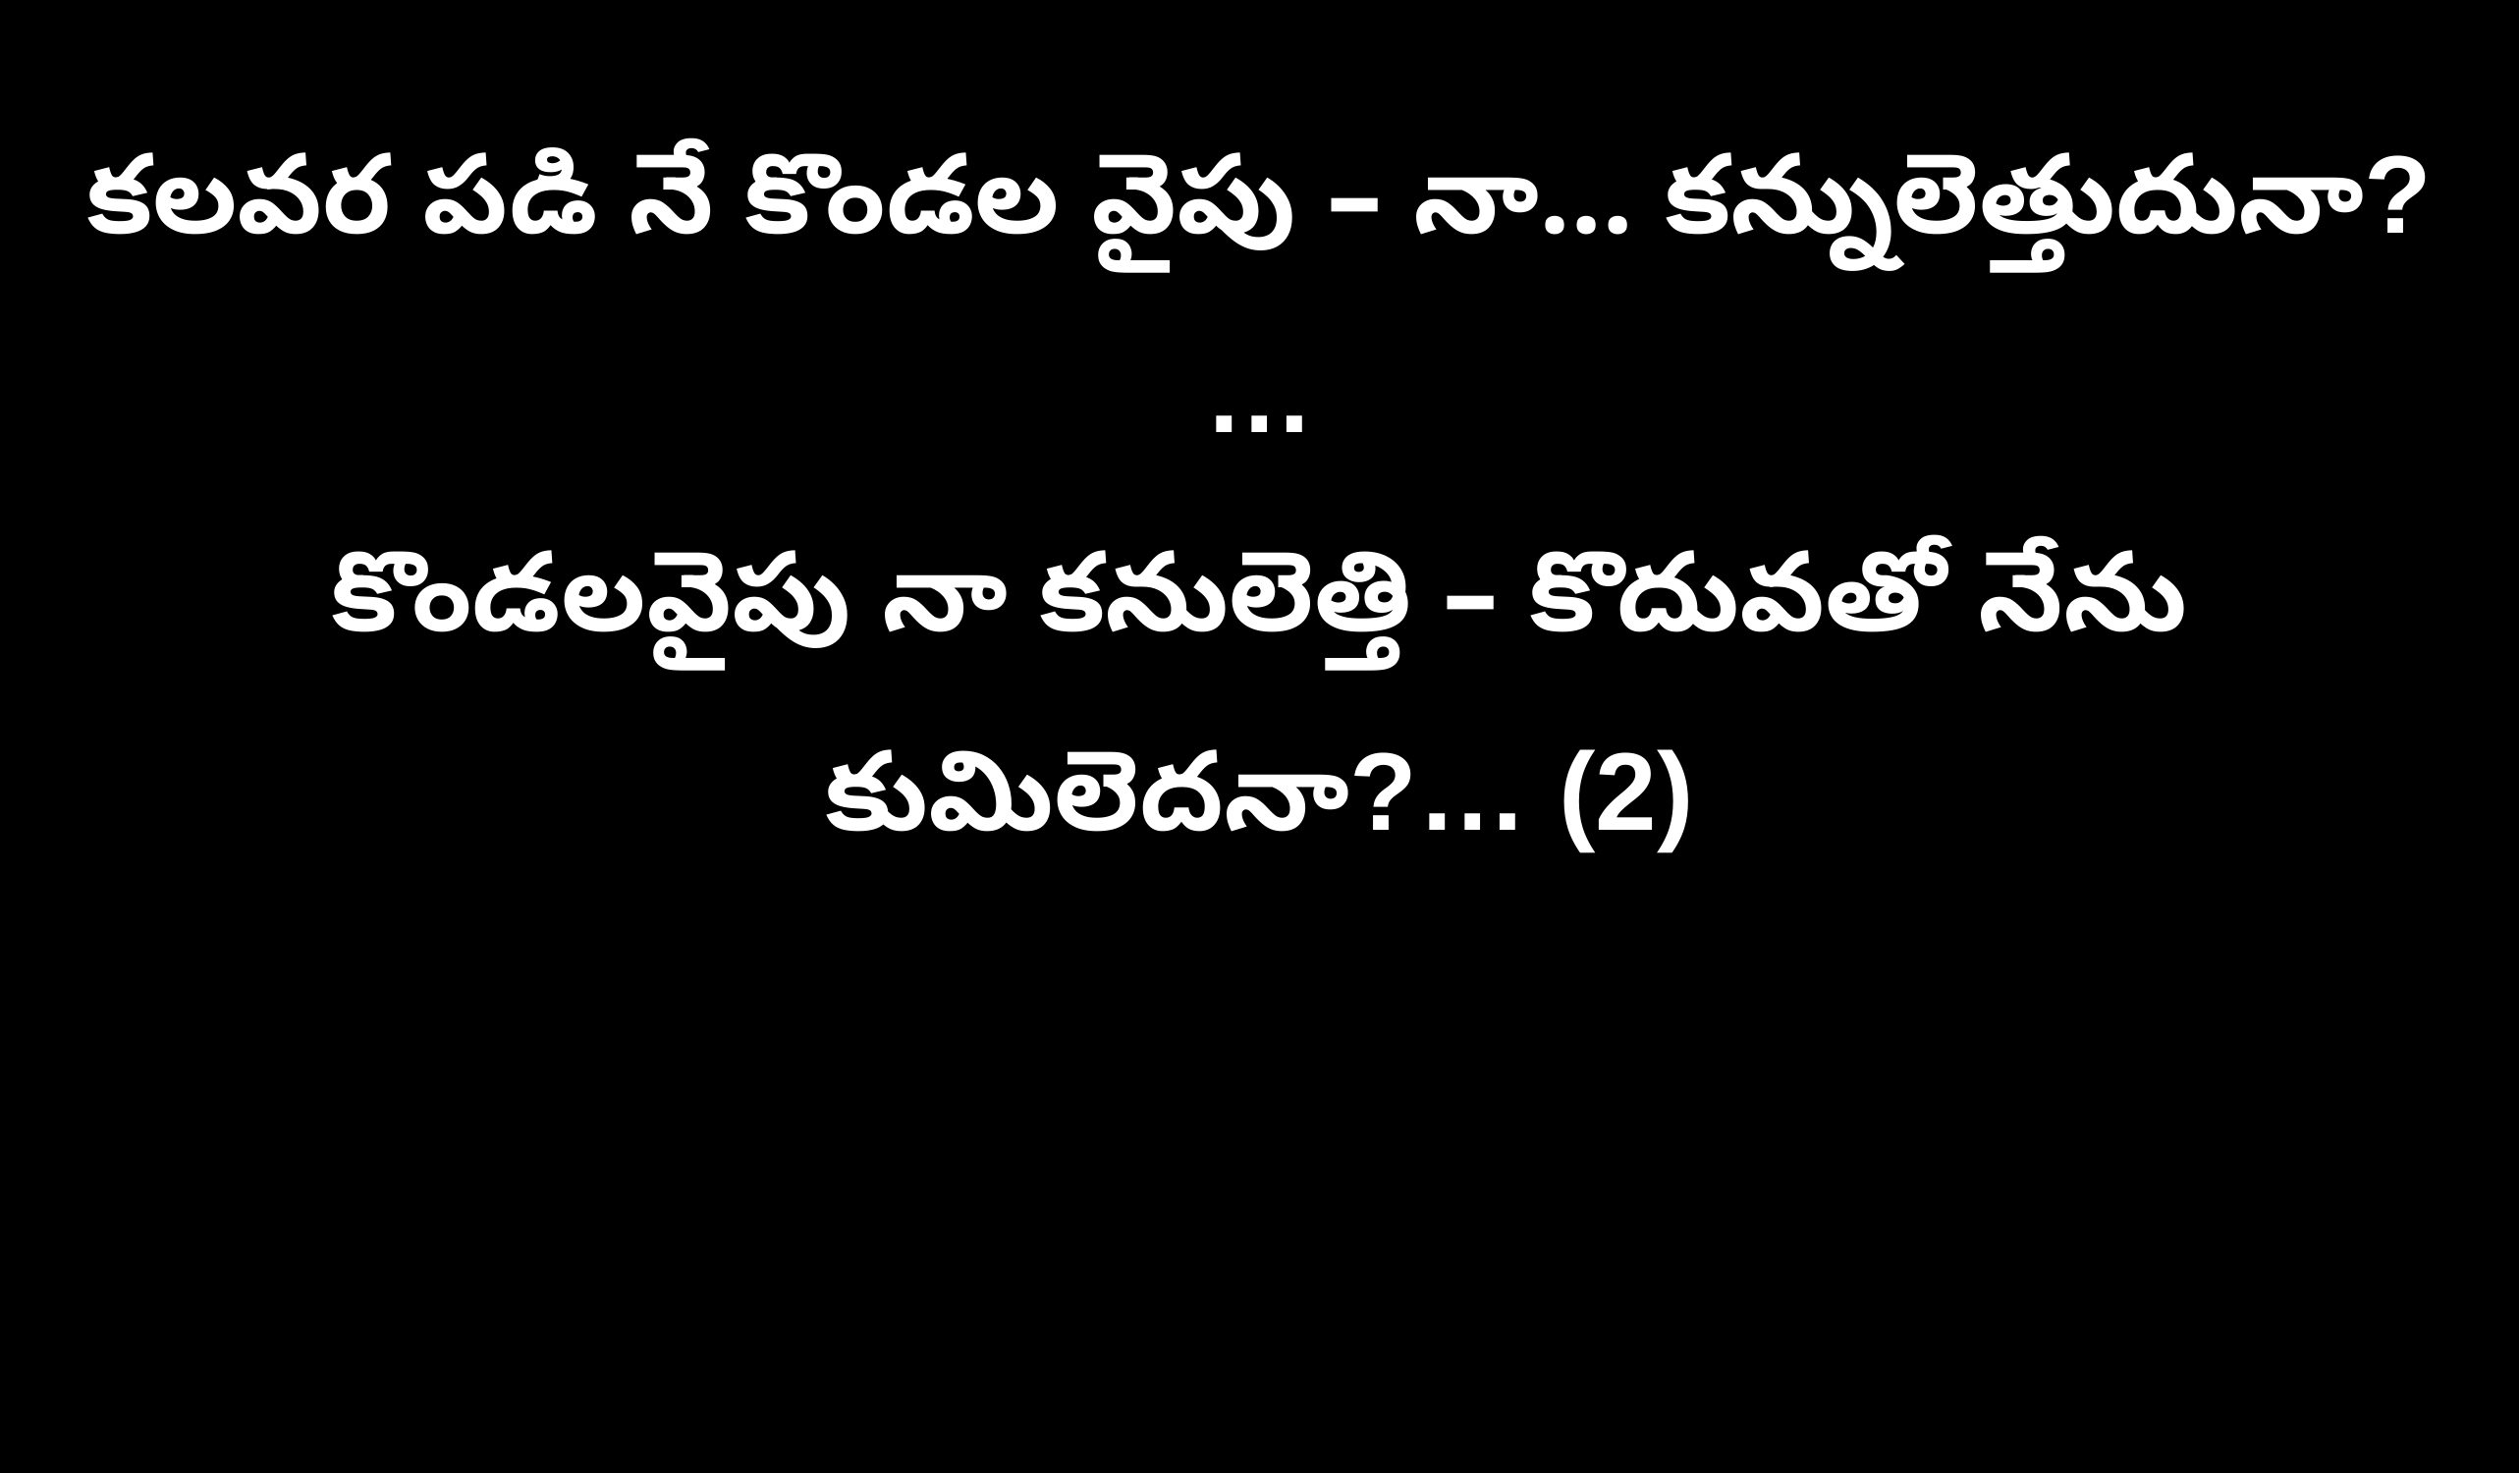

కలవర పడి నే కొండల వైపు – నా… కన్నులెత్తుదునా?…
కొండలవైపు నా కనులెత్తి – కొదువతో నేను కుమిలెదనా?… (2)